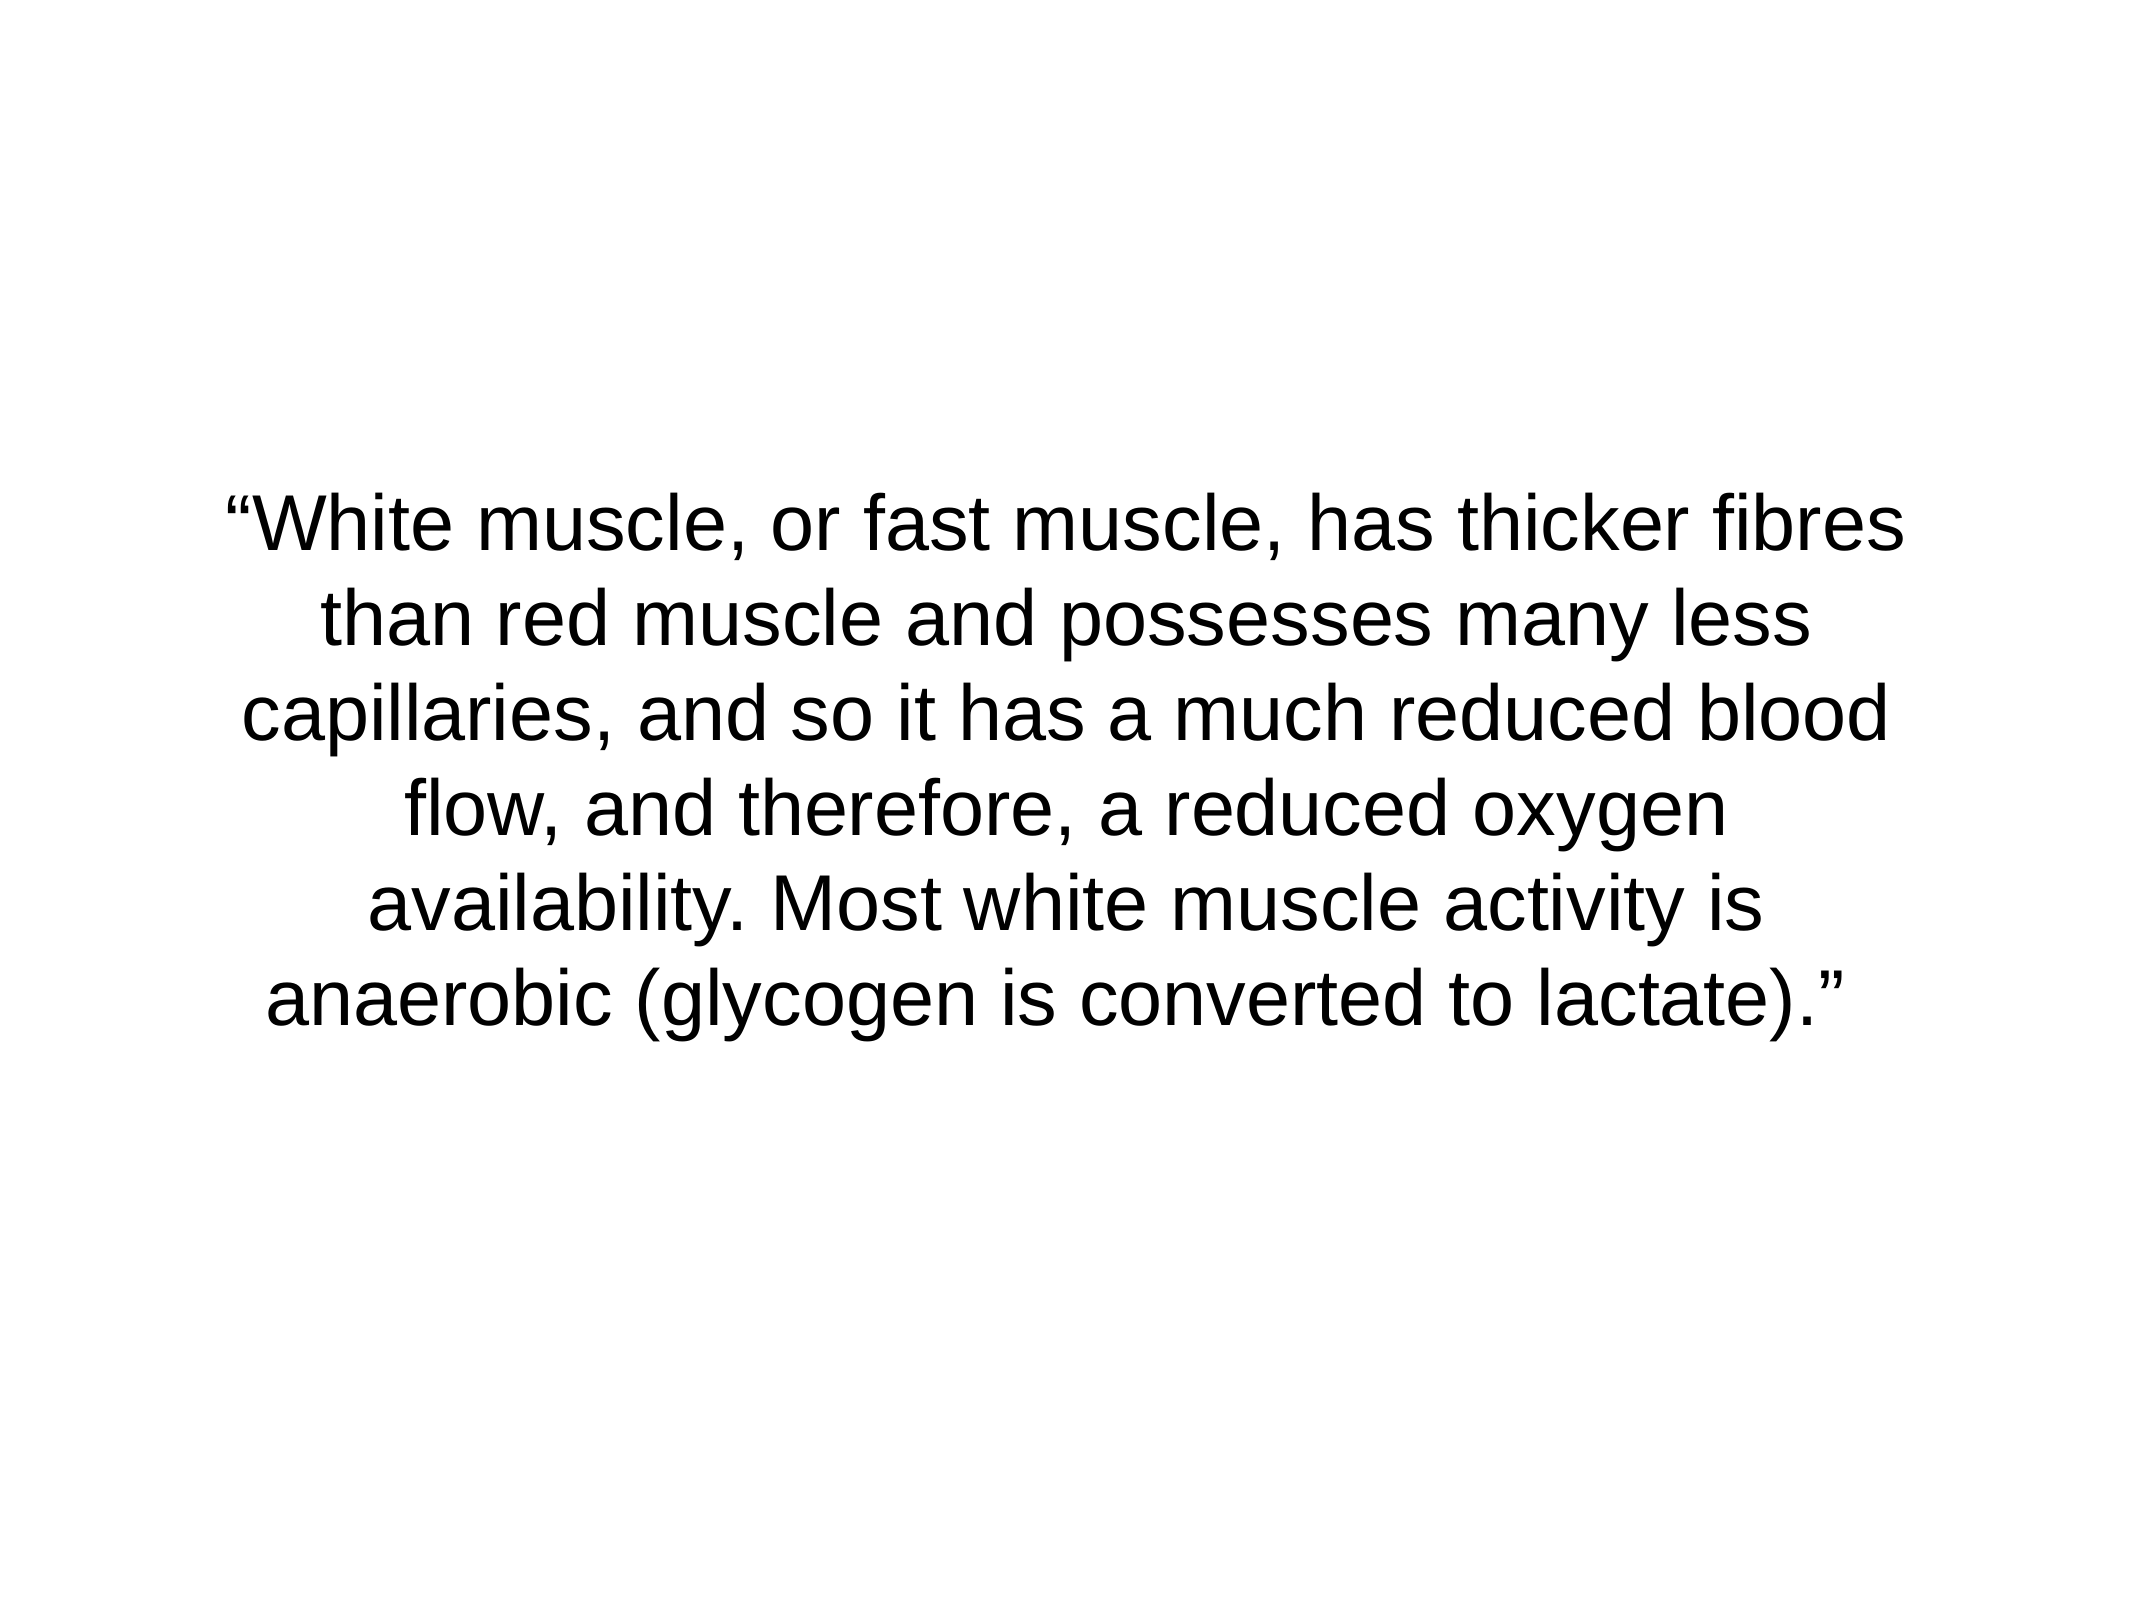

“White muscle, or fast muscle, has thicker fibres than red muscle and possesses many less capillaries, and so it has a much reduced blood flow, and therefore, a reduced oxygen availability. Most white muscle activity is anaerobic (glycogen is converted to lactate).”